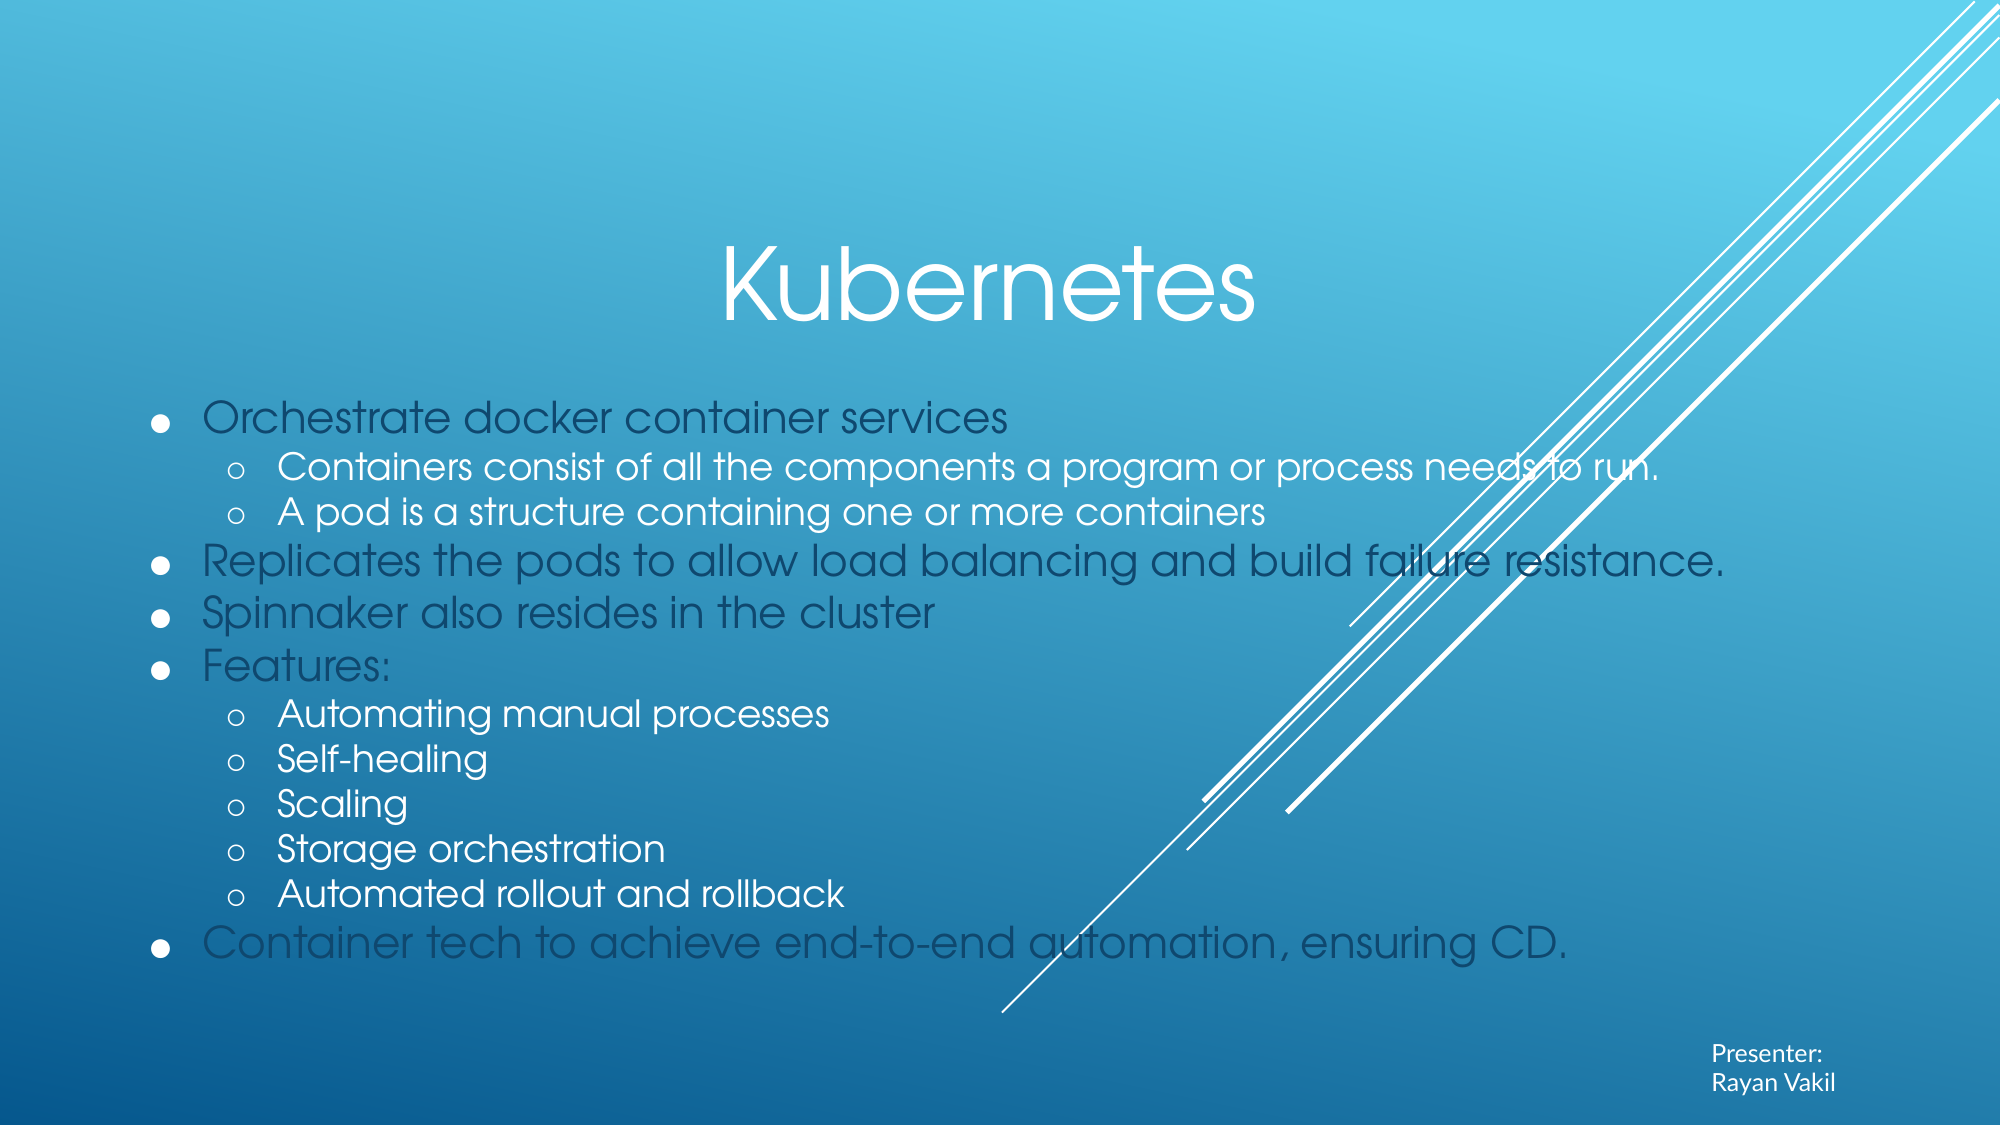

# Kubernetes
Orchestrate docker container services
Containers consist of all the components a program or process needs to run.
A pod is a structure containing one or more containers
Replicates the pods to allow load balancing and build failure resistance.
Spinnaker also resides in the cluster
Features:
Automating manual processes
Self-healing
Scaling
Storage orchestration
Automated rollout and rollback
Container tech to achieve end-to-end automation, ensuring CD.

Presenter:
Rayan Vakil